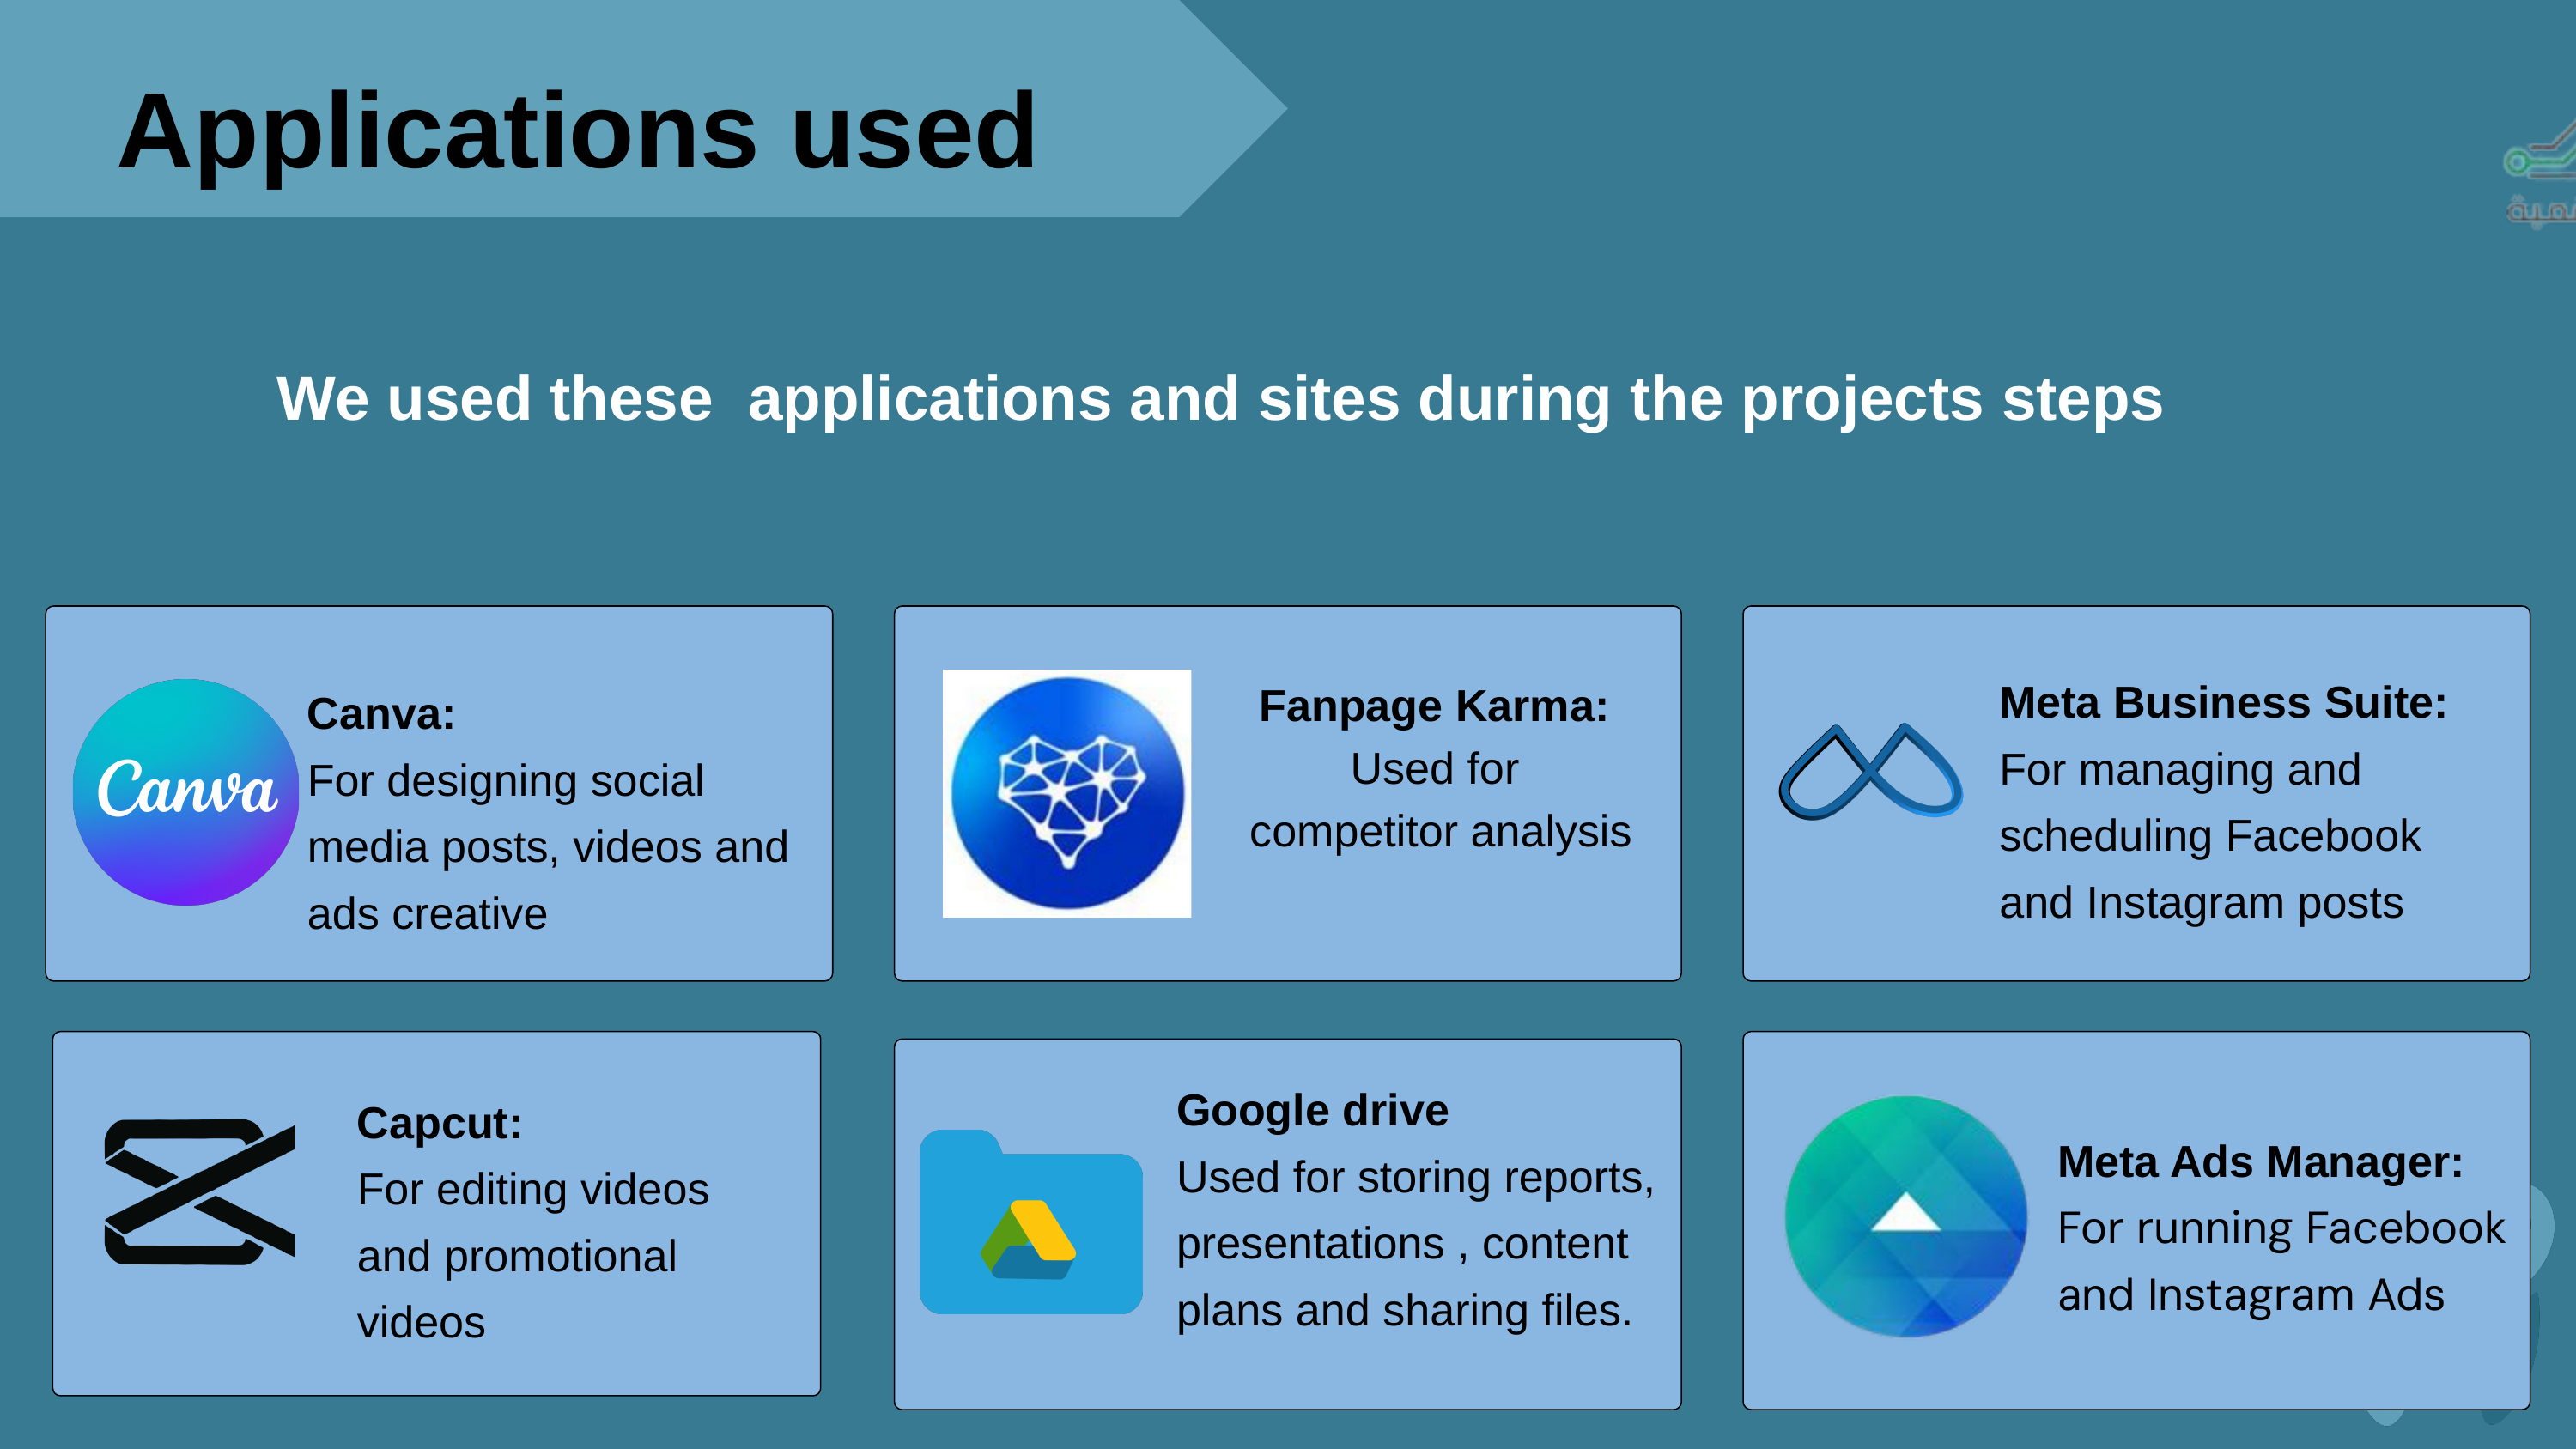

Applications used
We used these  applications and sites during the projects steps

Canva:
For designing social media posts, videos and ads creative

Meta Business Suite:
For managing and scheduling Facebook and Instagram posts

Fanpage Karma:
Used for
competitor analysis

Capcut:
For editing videos and promotional videos

Google drive
Used for storing reports, presentations , content plans and sharing files.

Meta Ads Manager:
For running Facebook and Instagram Ads